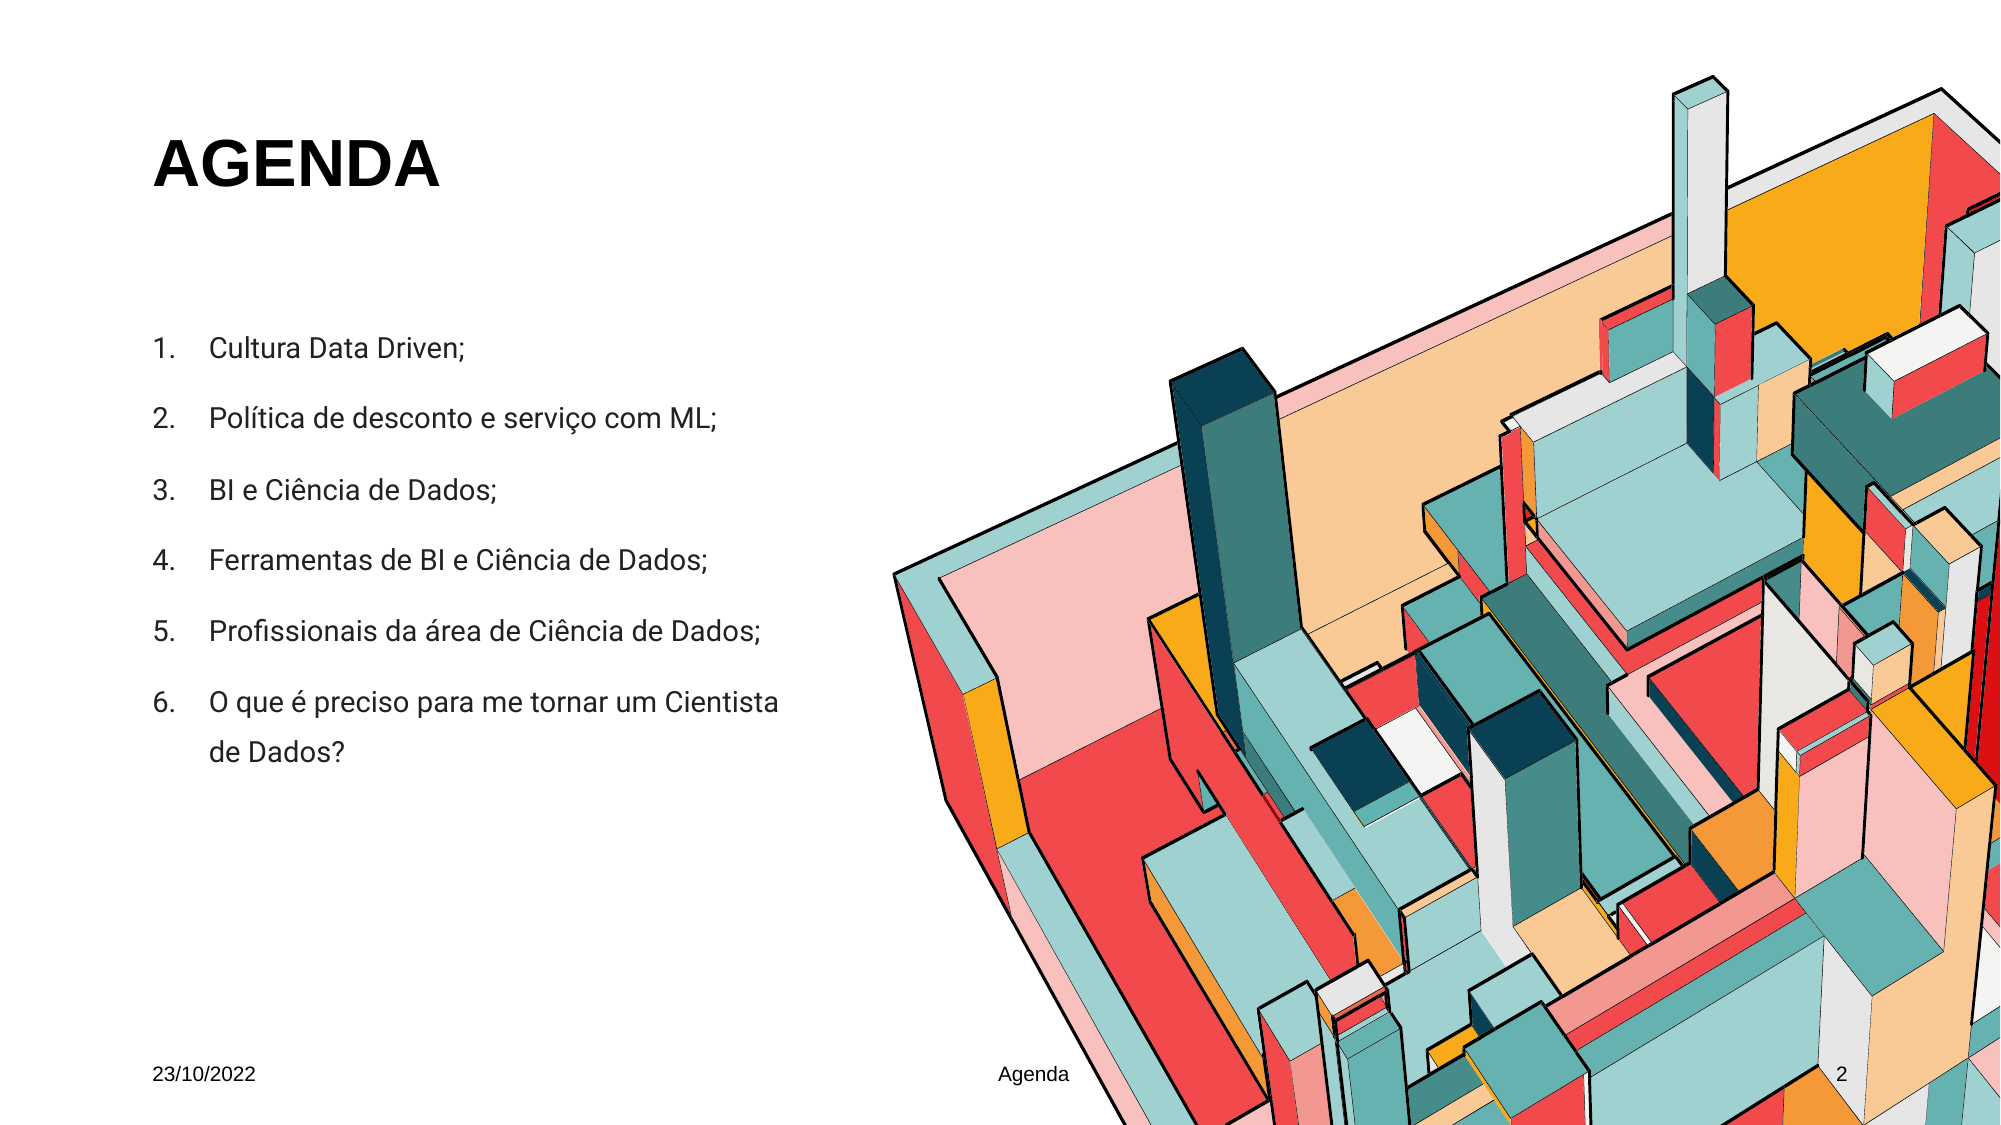

# Agenda
Cultura Data Driven;
Política de desconto e serviço com ML;
BI e Ciência de Dados;
Ferramentas de BI e Ciência de Dados;
Profissionais da área de Ciência de Dados;
O que é preciso para me tornar um Cientista de Dados?
23/10/2022
Agenda
2